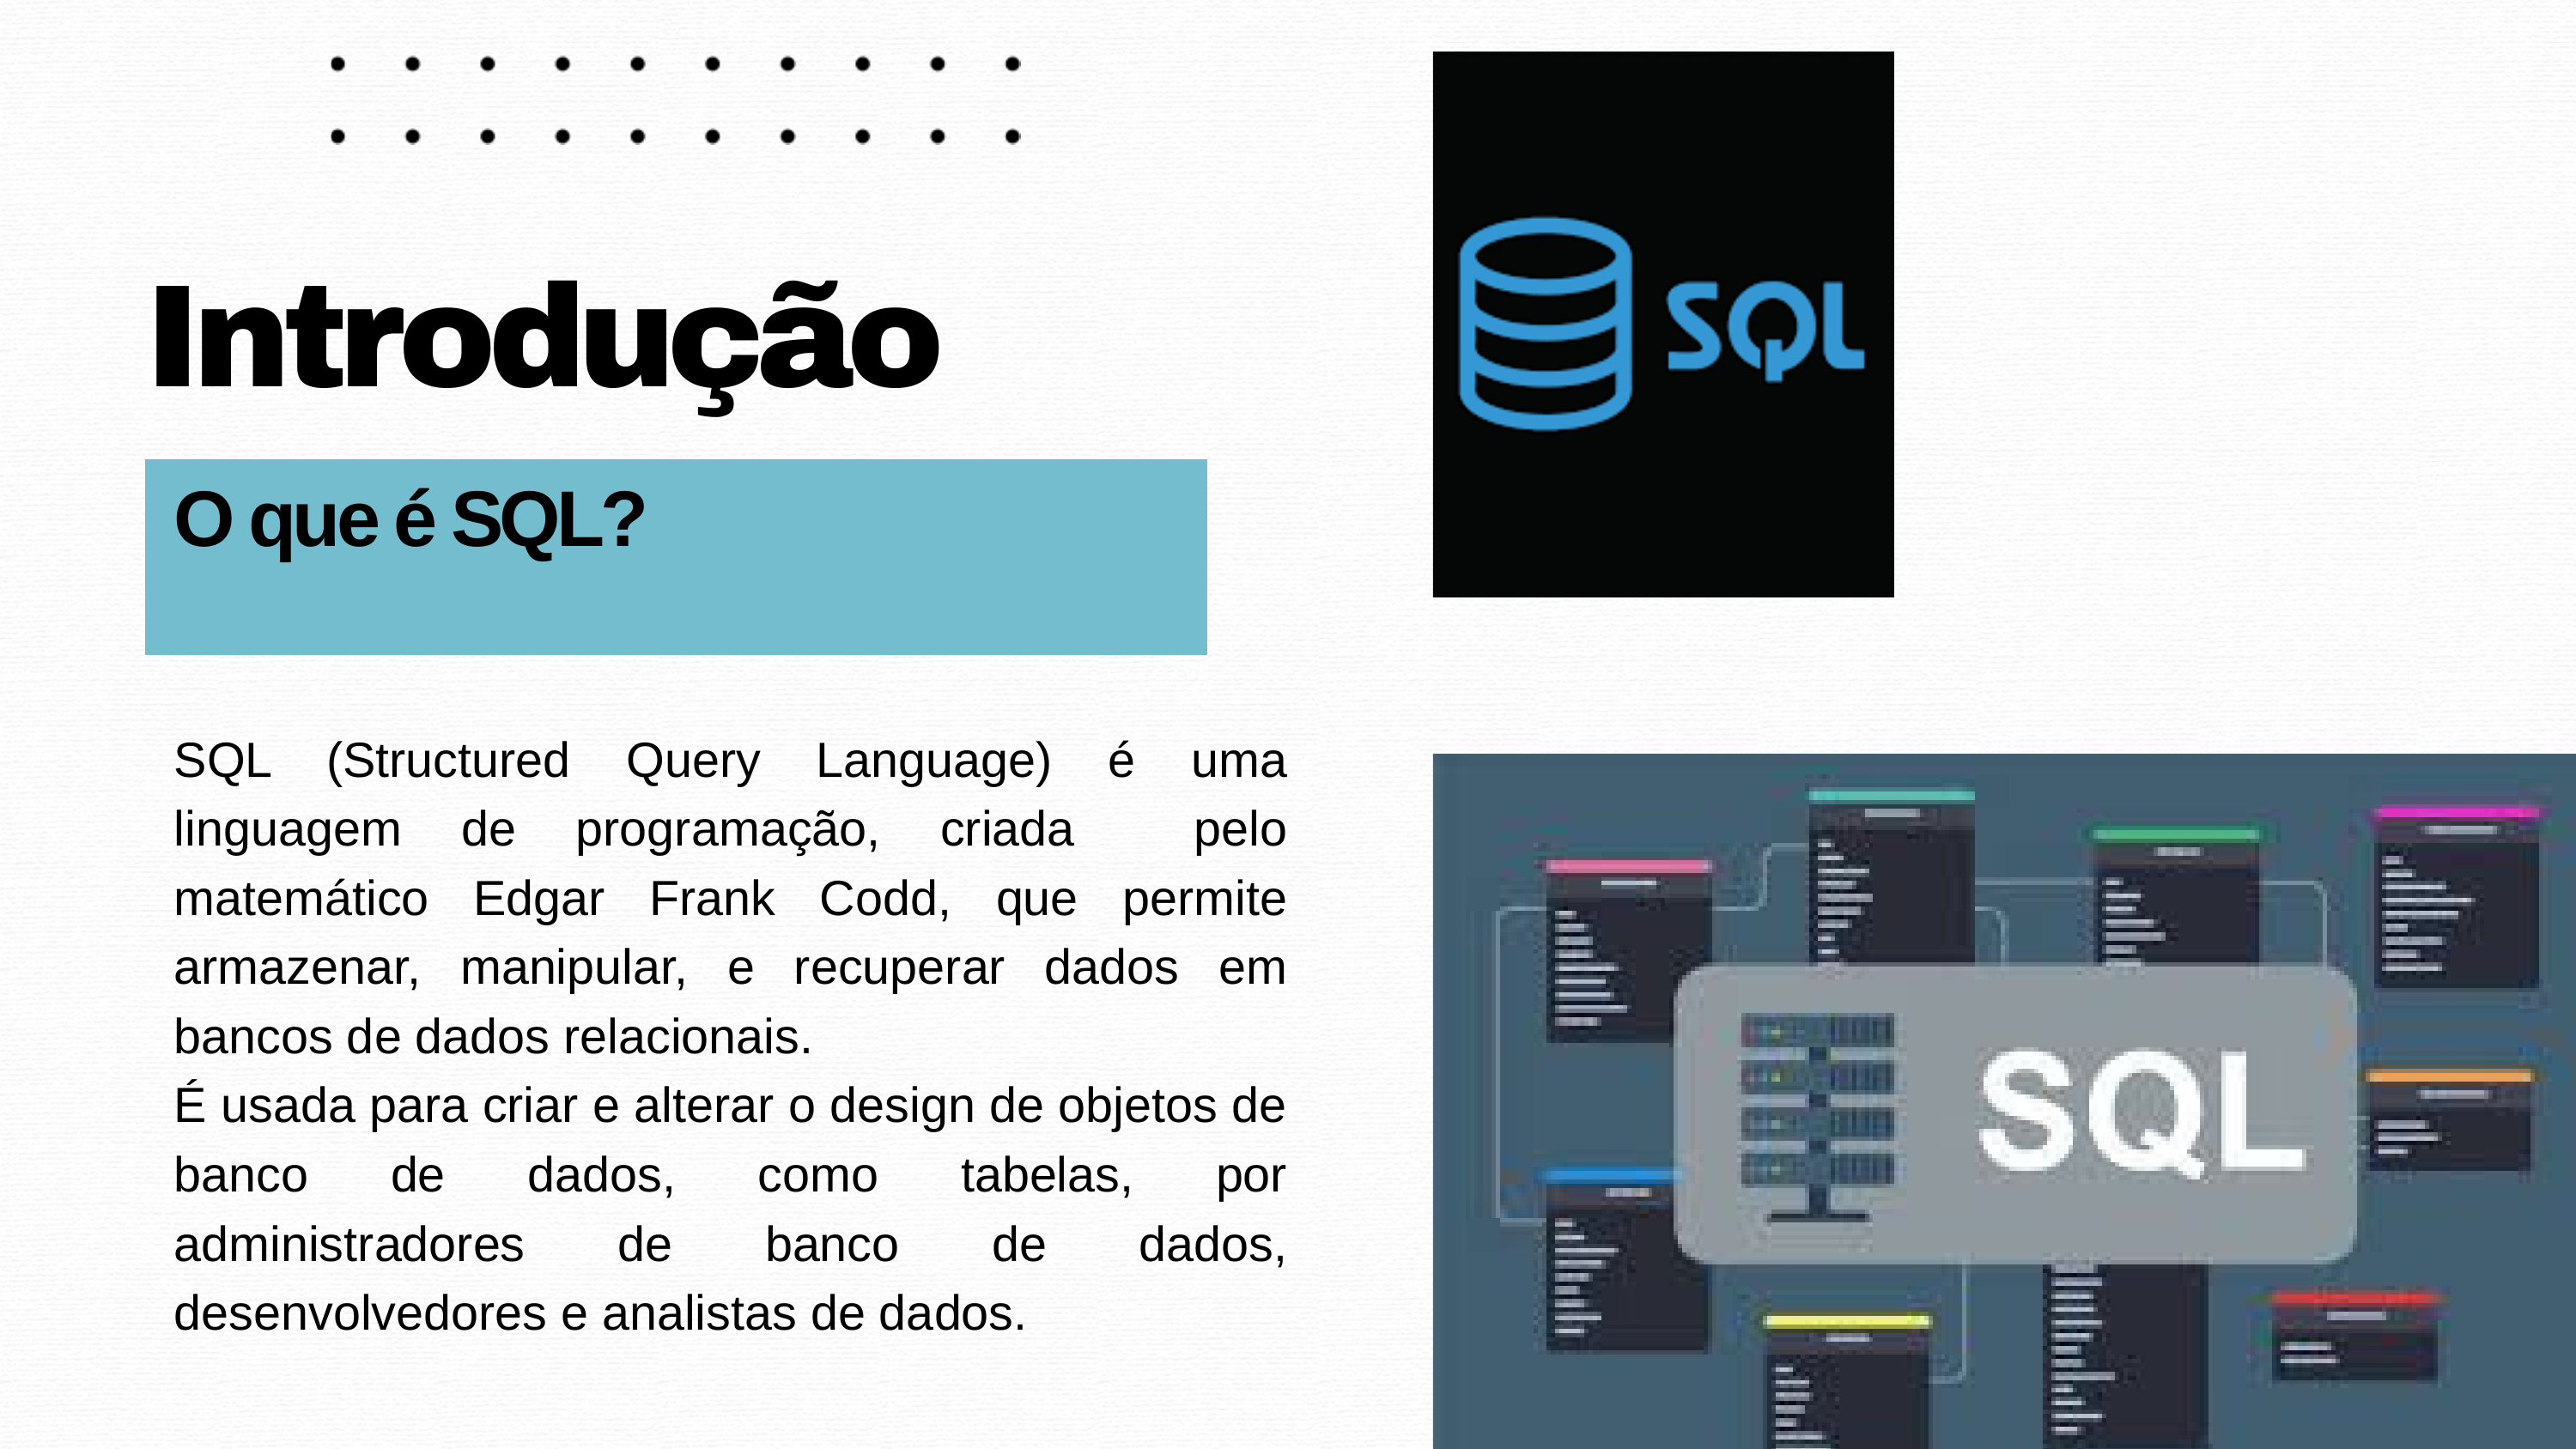

Introdução

O que é SQL?
SQL (Structured Query Language) é uma linguagem de programação, criada  pelo matemático Edgar Frank Codd, que permite armazenar, manipular, e recuperar dados em bancos de dados relacionais.
É usada para criar e alterar o design de objetos de banco de dados, como tabelas, por administradores de banco de dados, desenvolvedores e analistas de dados.